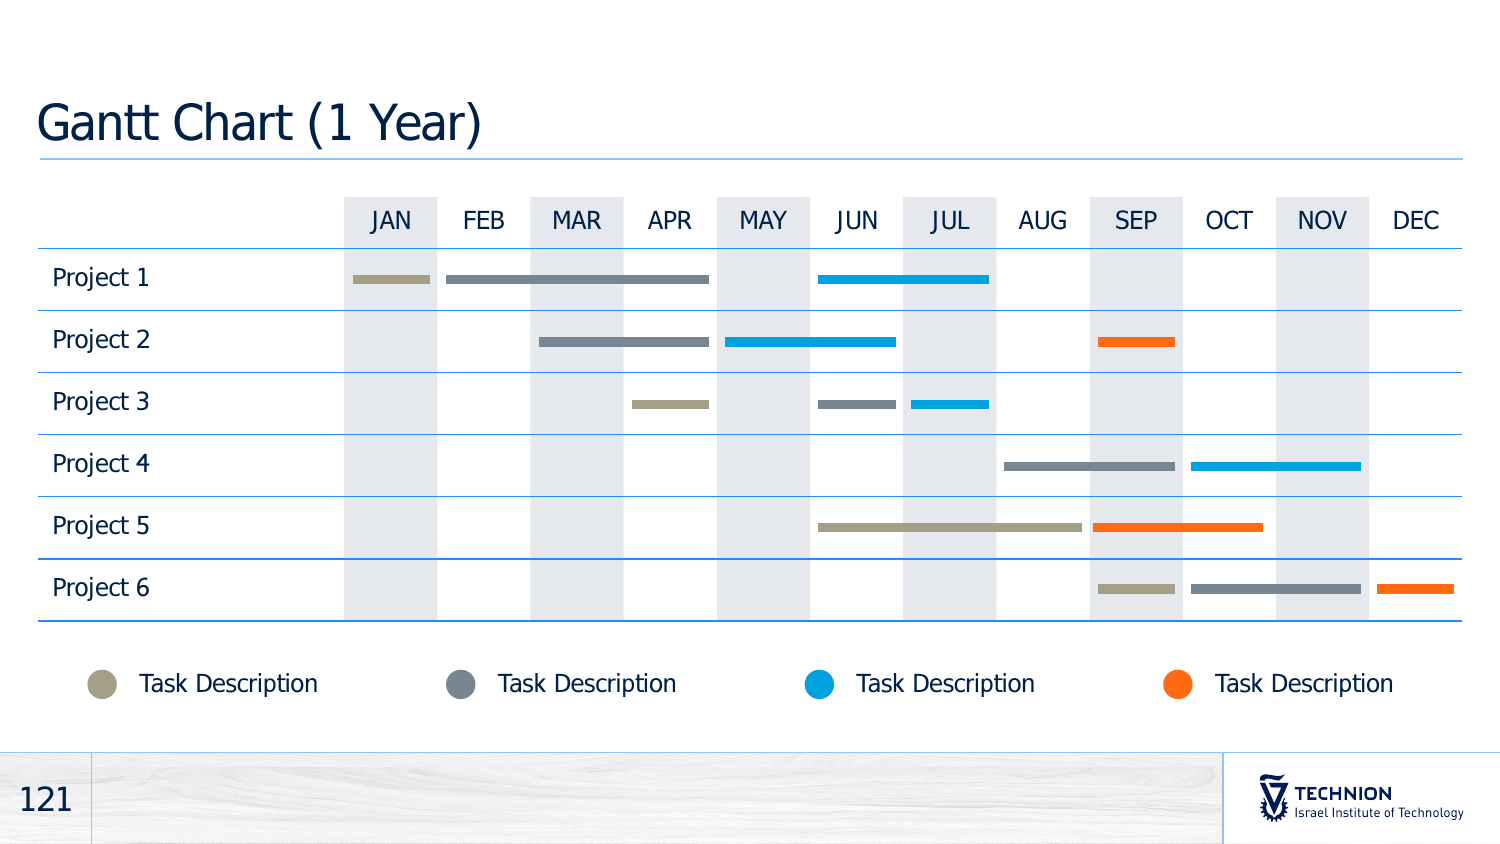

# Gantt Chart (1 Year)
|  | JAN | FEB | MAR | APR | MAY | JUN | JUL | AUG | SEP | OCT | NOV | DEC |
| --- | --- | --- | --- | --- | --- | --- | --- | --- | --- | --- | --- | --- |
| Project 1 |  |  |  |  |  |  |  |  |  |  |  |  |
| Project 2 |  |  |  |  |  |  |  |  |  |  |  |  |
| Project 3 |  |  |  |  |  |  |  |  |  |  |  |  |
| Project 4 |  |  |  |  |  |  |  |  |  |  |  |  |
| Project 5 |  |  |  |  |  |  |  |  |  |  |  |  |
| Project 6 |  |  |  |  |  |  |  |  |  |  |  |  |
Task Description

Task Description

Task Description

Task Description

121